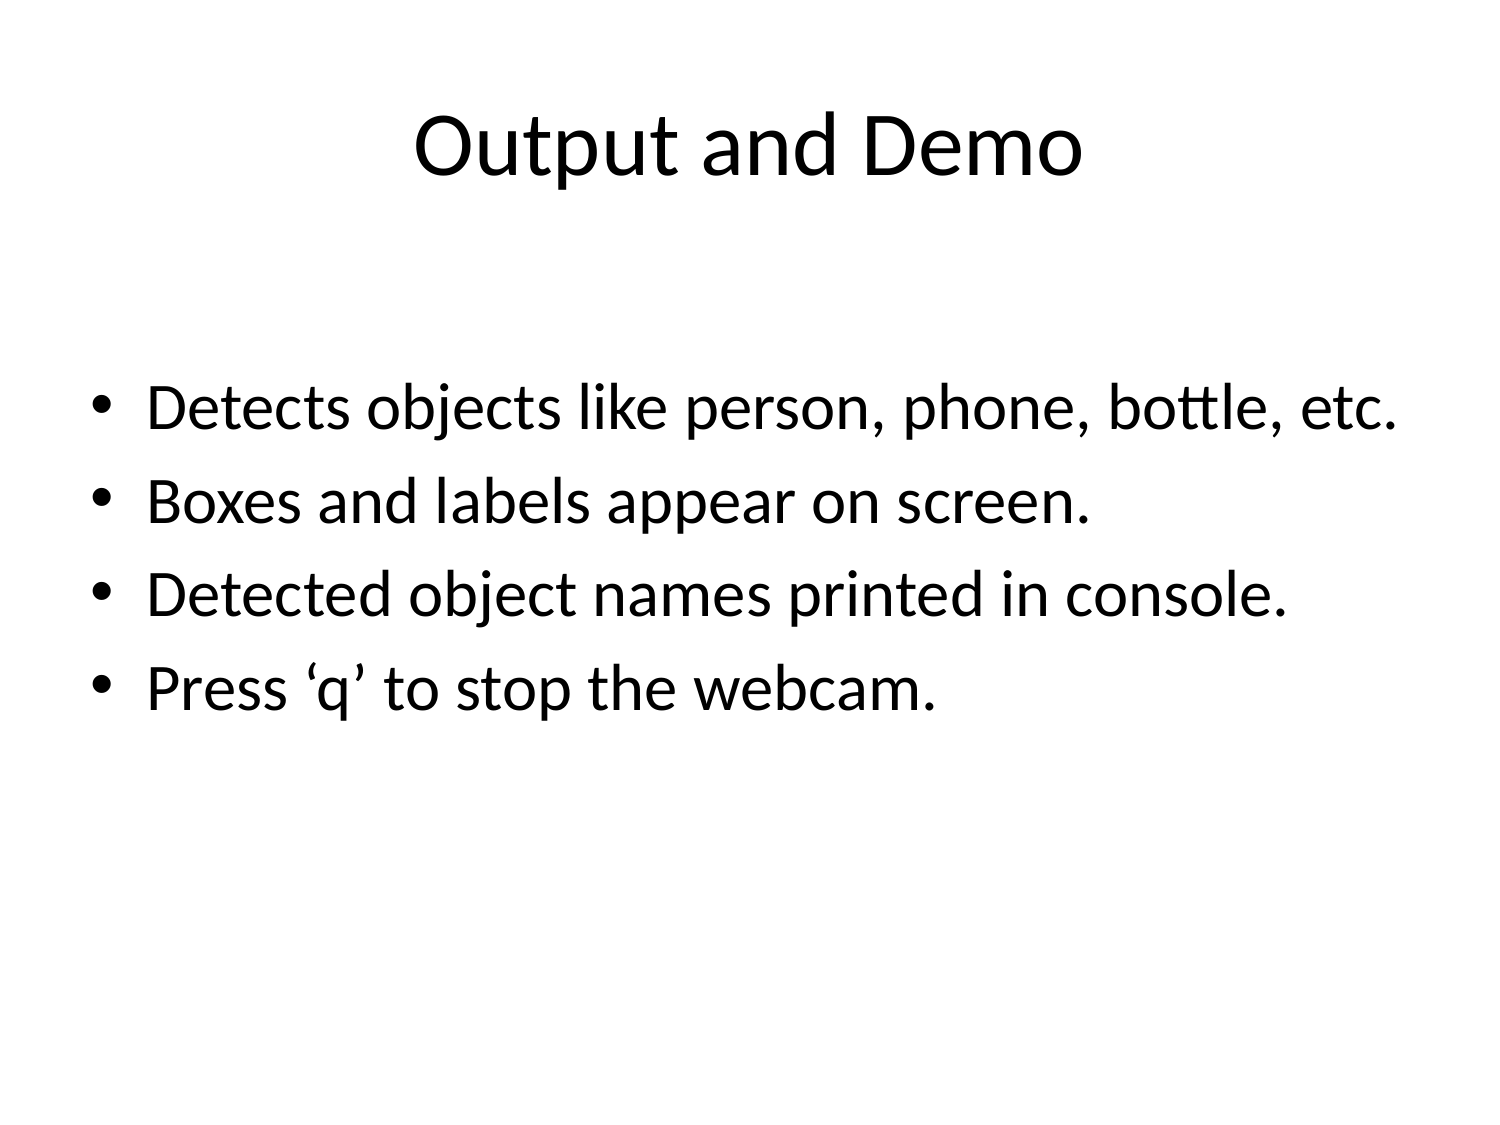

# Output and Demo

Detects objects like person, phone, bottle, etc.
Boxes and labels appear on screen.
Detected object names printed in console.
Press ‘q’ to stop the webcam.